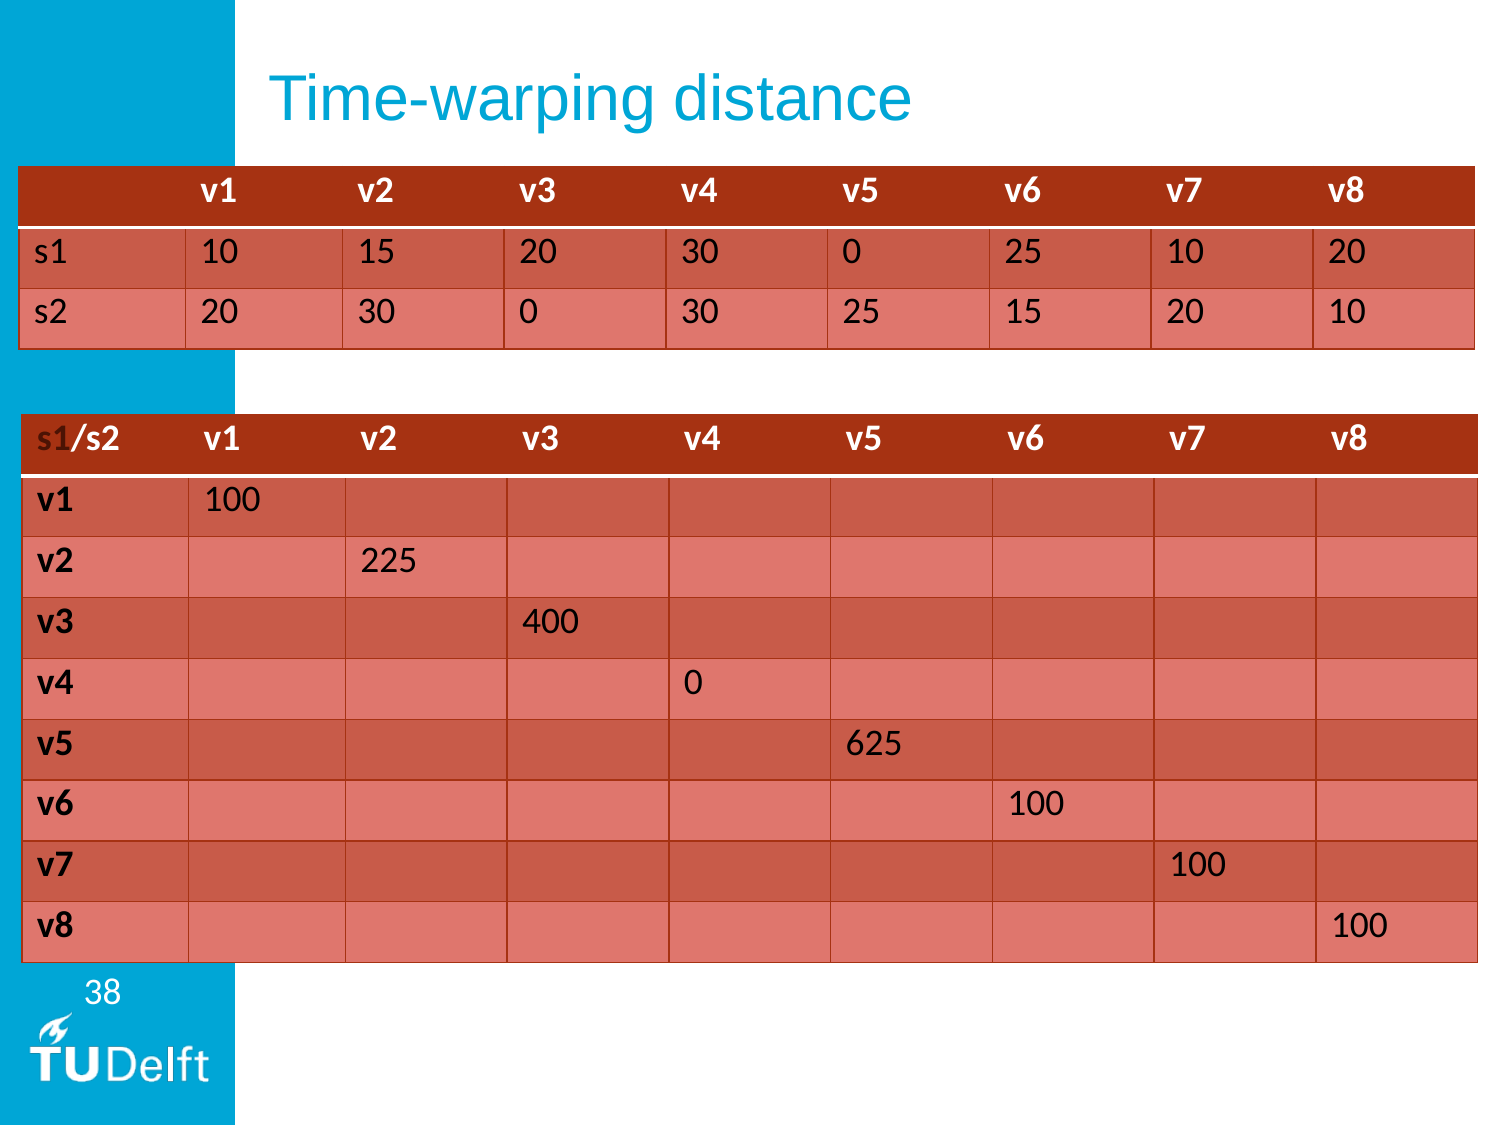

# Time-warping distance
|  | v1 | v2 | v3 | v4 | v5 | v6 | v7 | v8 |
| --- | --- | --- | --- | --- | --- | --- | --- | --- |
| s1 | 10 | 15 | 20 | 30 | 0 | 25 | 10 | 20 |
| s2 | 20 | 30 | 0 | 30 | 25 | 15 | 20 | 10 |
| s1/s2 | v1 | v2 | v3 | v4 | v5 | v6 | v7 | v8 |
| --- | --- | --- | --- | --- | --- | --- | --- | --- |
| v1 | 100 |  |  |  |  |  |  |  |
| v2 |  | 225 |  |  |  |  |  |  |
| v3 |  |  | 400 |  |  |  |  |  |
| v4 |  |  |  | 0 |  |  |  |  |
| v5 |  |  |  |  | 625 |  |  |  |
| v6 |  |  |  |  |  | 100 |  |  |
| v7 |  |  |  |  |  |  | 100 |  |
| v8 |  |  |  |  |  |  |  | 100 |